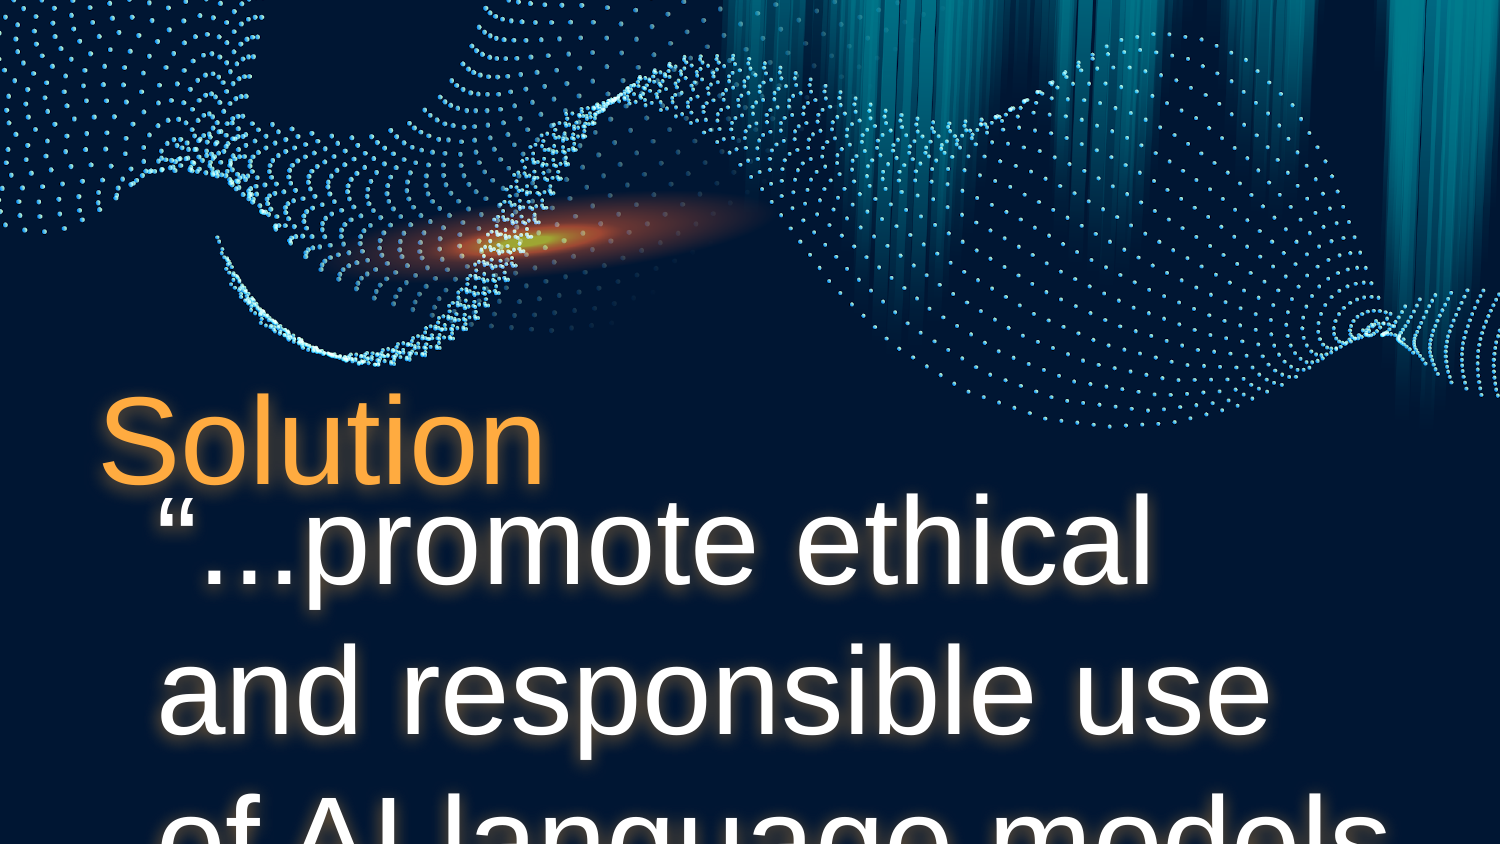

Solution
“...promote ethical and responsible use of AI language models and support their potential to benefit society as a whole” - ChatGPT about OpenAI